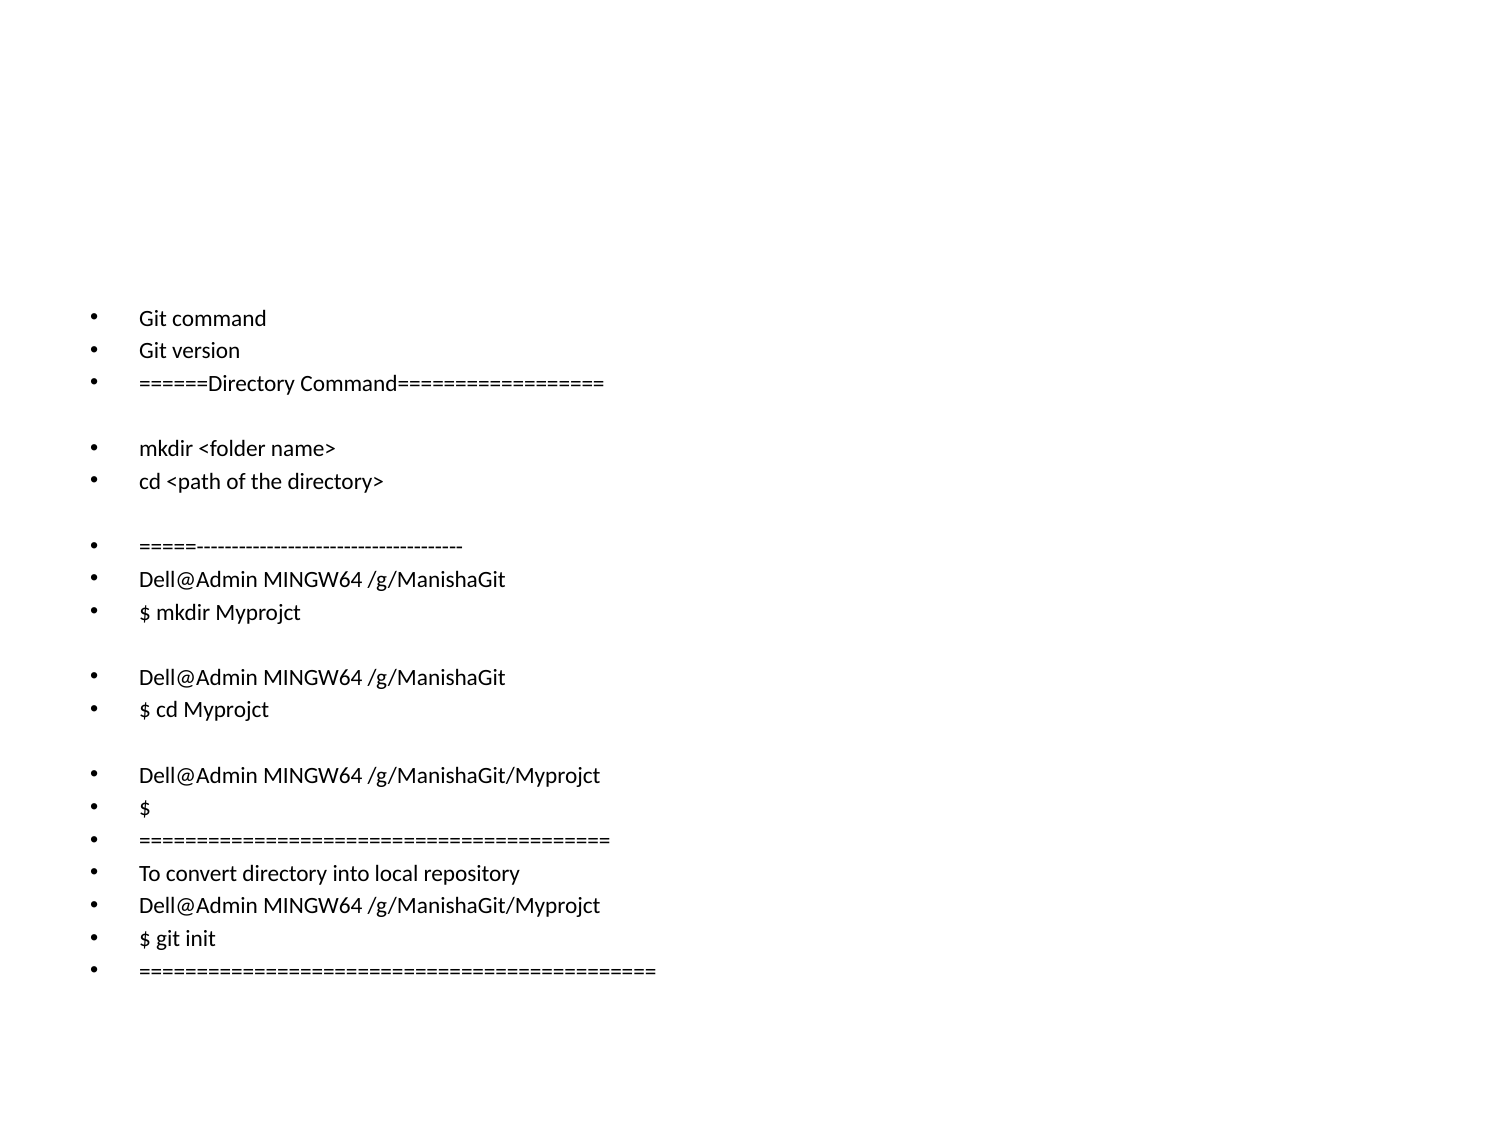

#

Git command
Git version
======Directory Command==================

mkdir <folder name>
cd <path of the directory>

=====--------------------------------------
Dell@Admin MINGW64 /g/ManishaGit
$ mkdir Myprojct

Dell@Admin MINGW64 /g/ManishaGit
$ cd Myprojct

Dell@Admin MINGW64 /g/ManishaGit/Myprojct
$
=========================================
To convert directory into local repository
Dell@Admin MINGW64 /g/ManishaGit/Myprojct
$ git init
=============================================